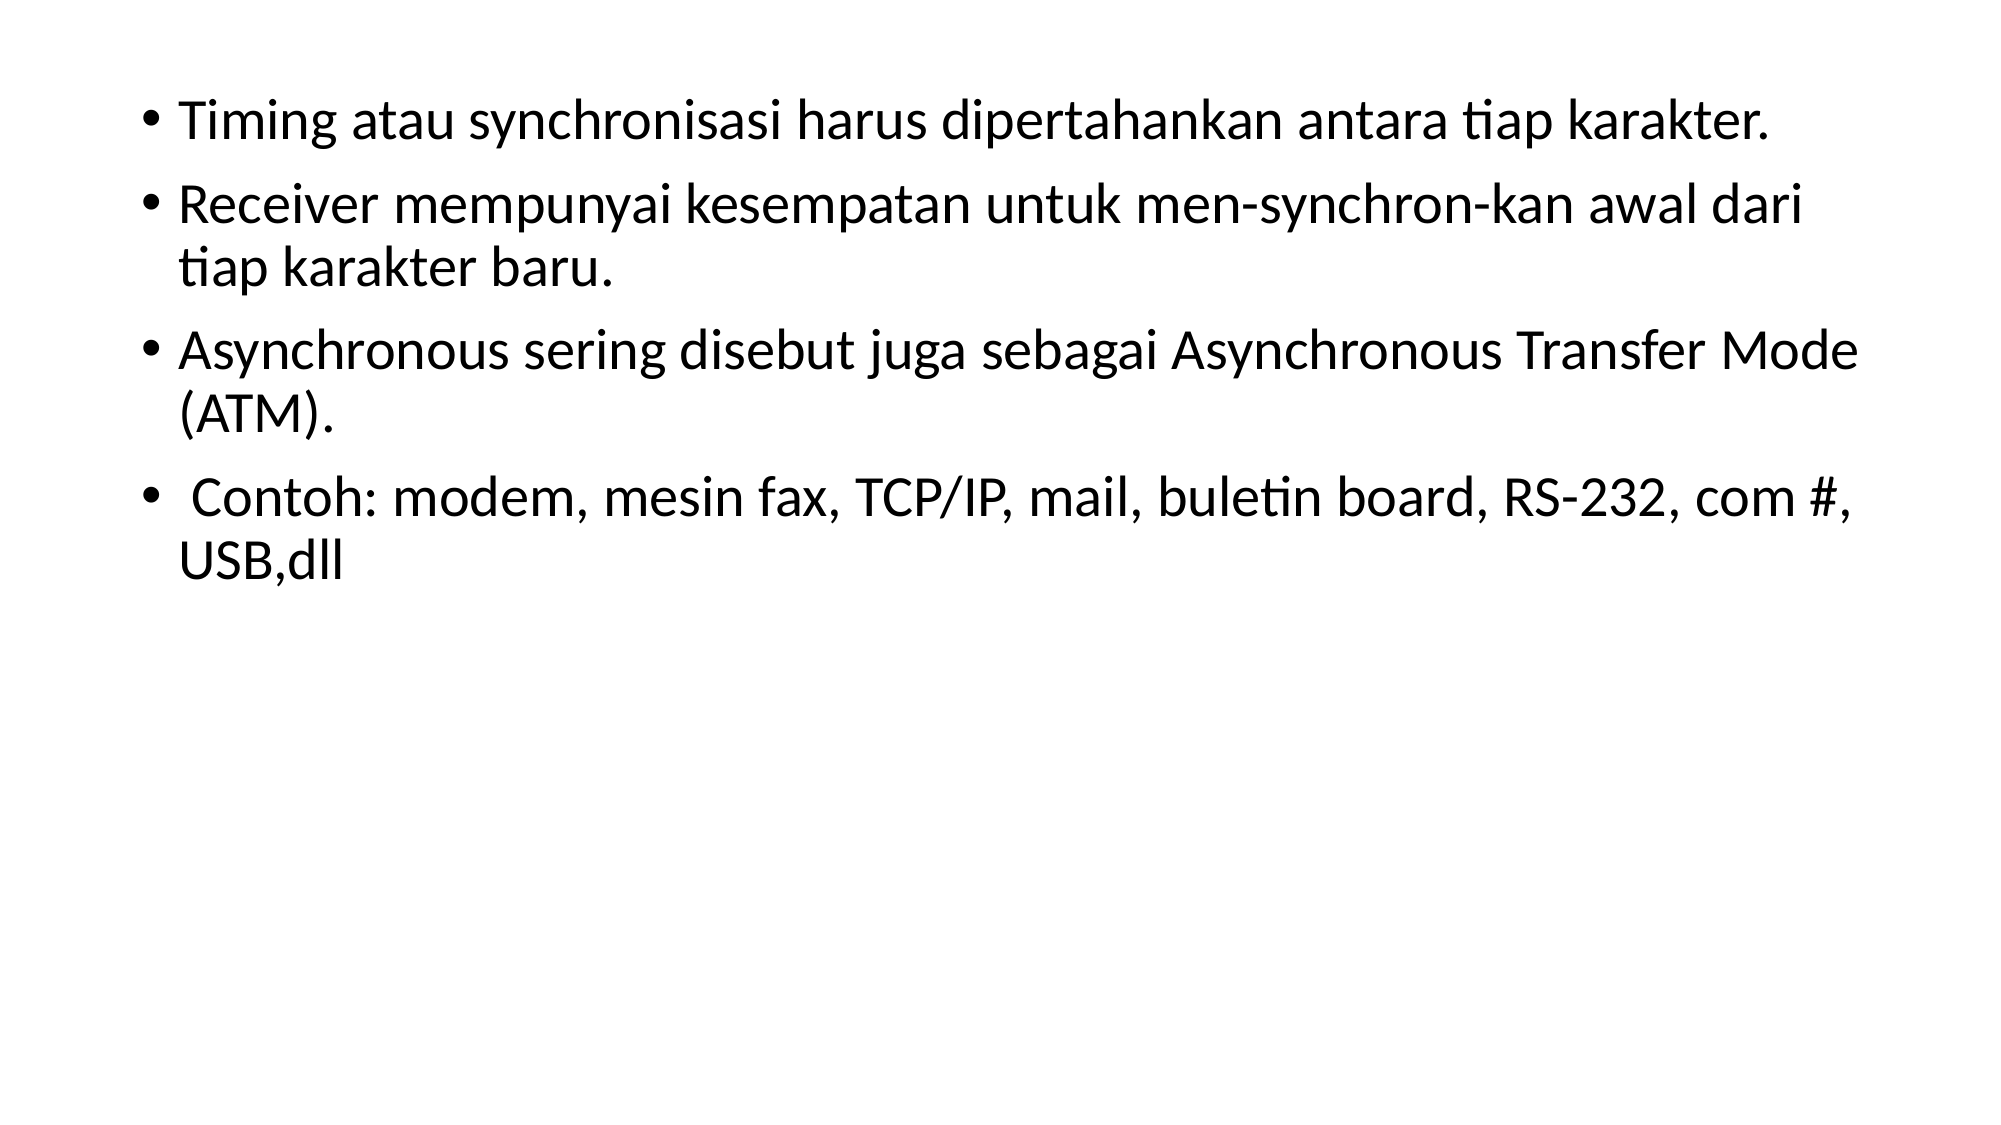

Timing atau synchronisasi harus dipertahankan antara tiap karakter.
Receiver mempunyai kesempatan untuk men-synchron-kan awal dari tiap karakter baru.
Asynchronous sering disebut juga sebagai Asynchronous Transfer Mode (ATM).
 Contoh: modem, mesin fax, TCP/IP, mail, buletin board, RS-232, com #, USB,dll